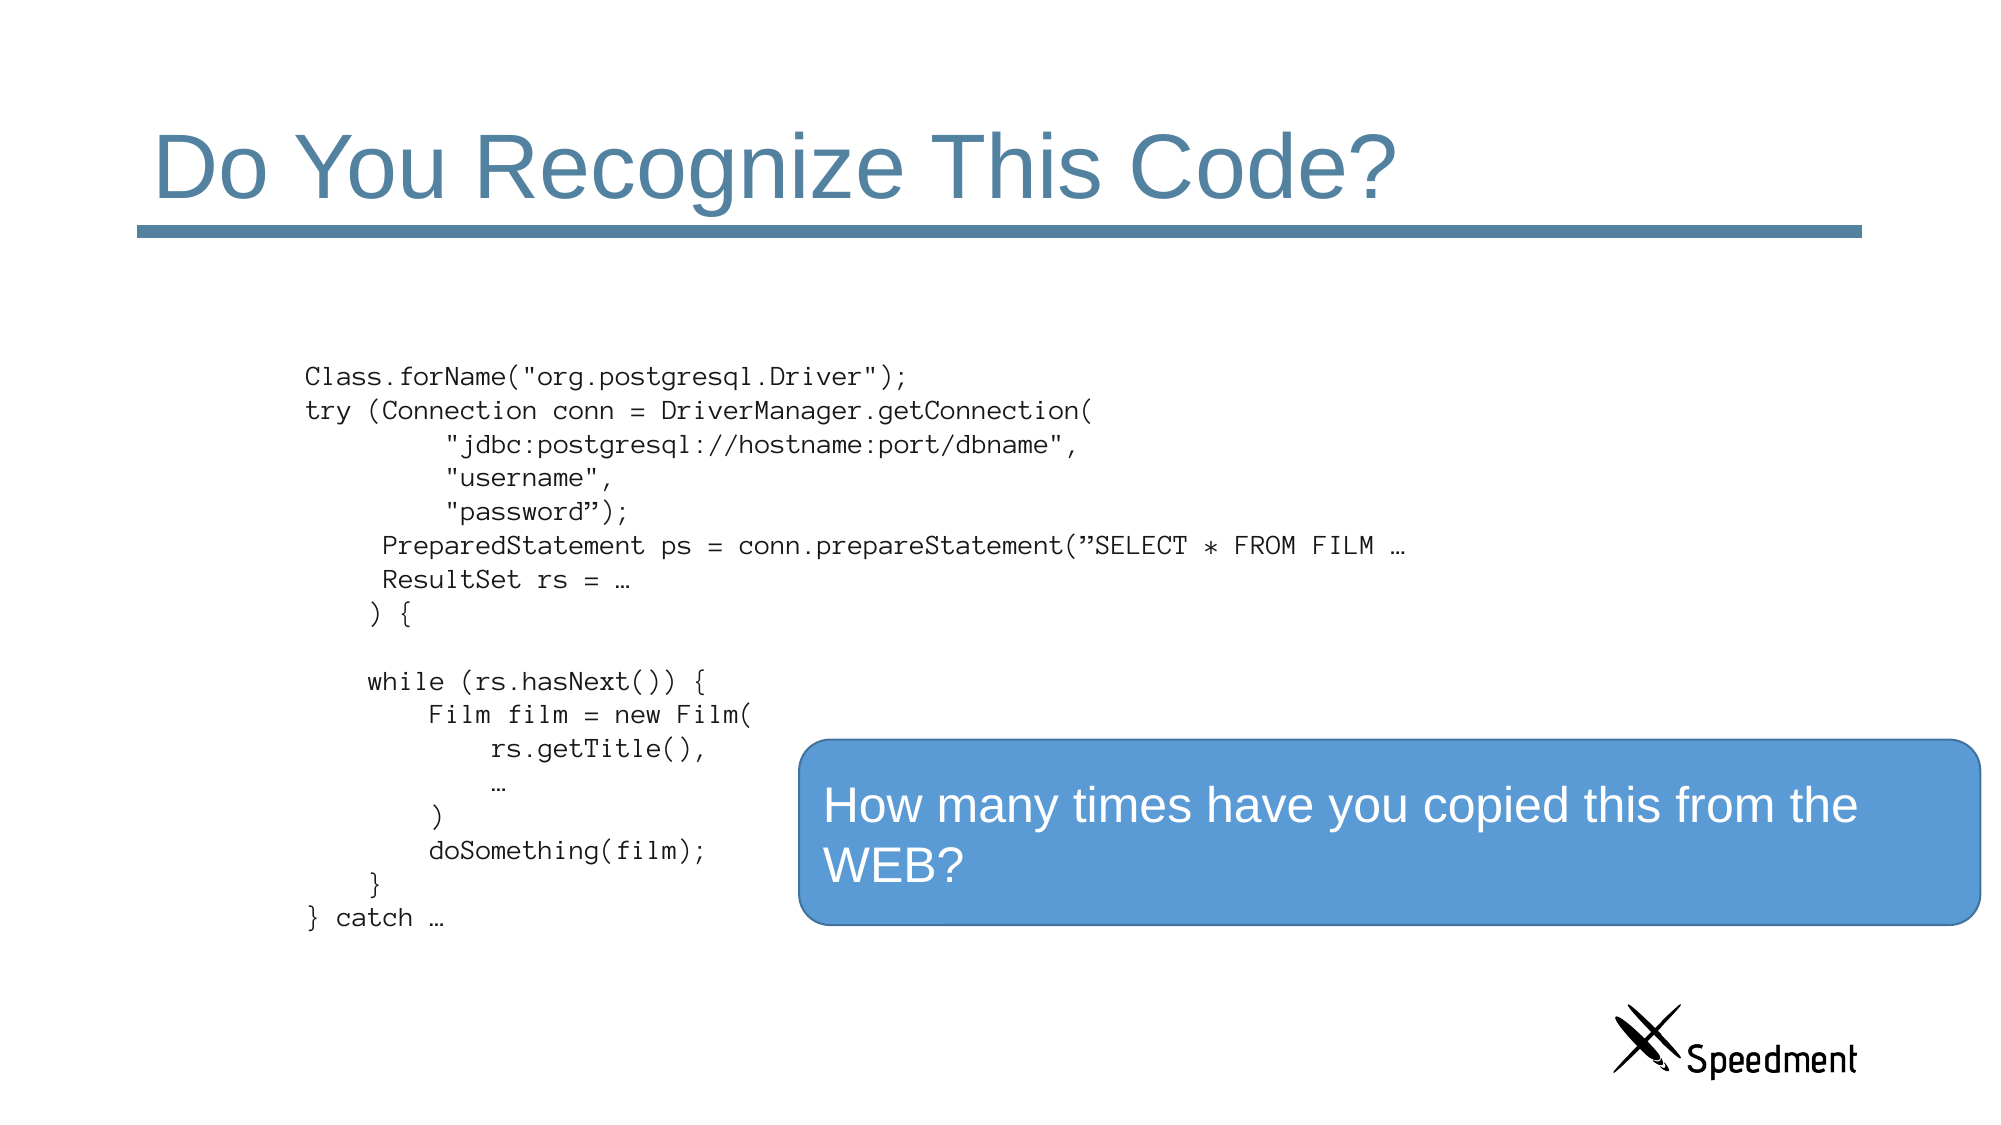

# Do You Recognize This Code?
Class.forName("org.postgresql.Driver");
try (Connection conn = DriverManager.getConnection(
         "jdbc:postgresql://hostname:port/dbname",
         "username",
         "password”);
     PreparedStatement ps = conn.prepareStatement(”SELECT * FROM FILM …
     ResultSet rs = …
    ) {

    while (rs.hasNext()) {
        Film film = new Film(
            rs.getTitle(),
            …
        )
        doSomething(film);
    }
} catch …
How many times have you copied this from the WEB?